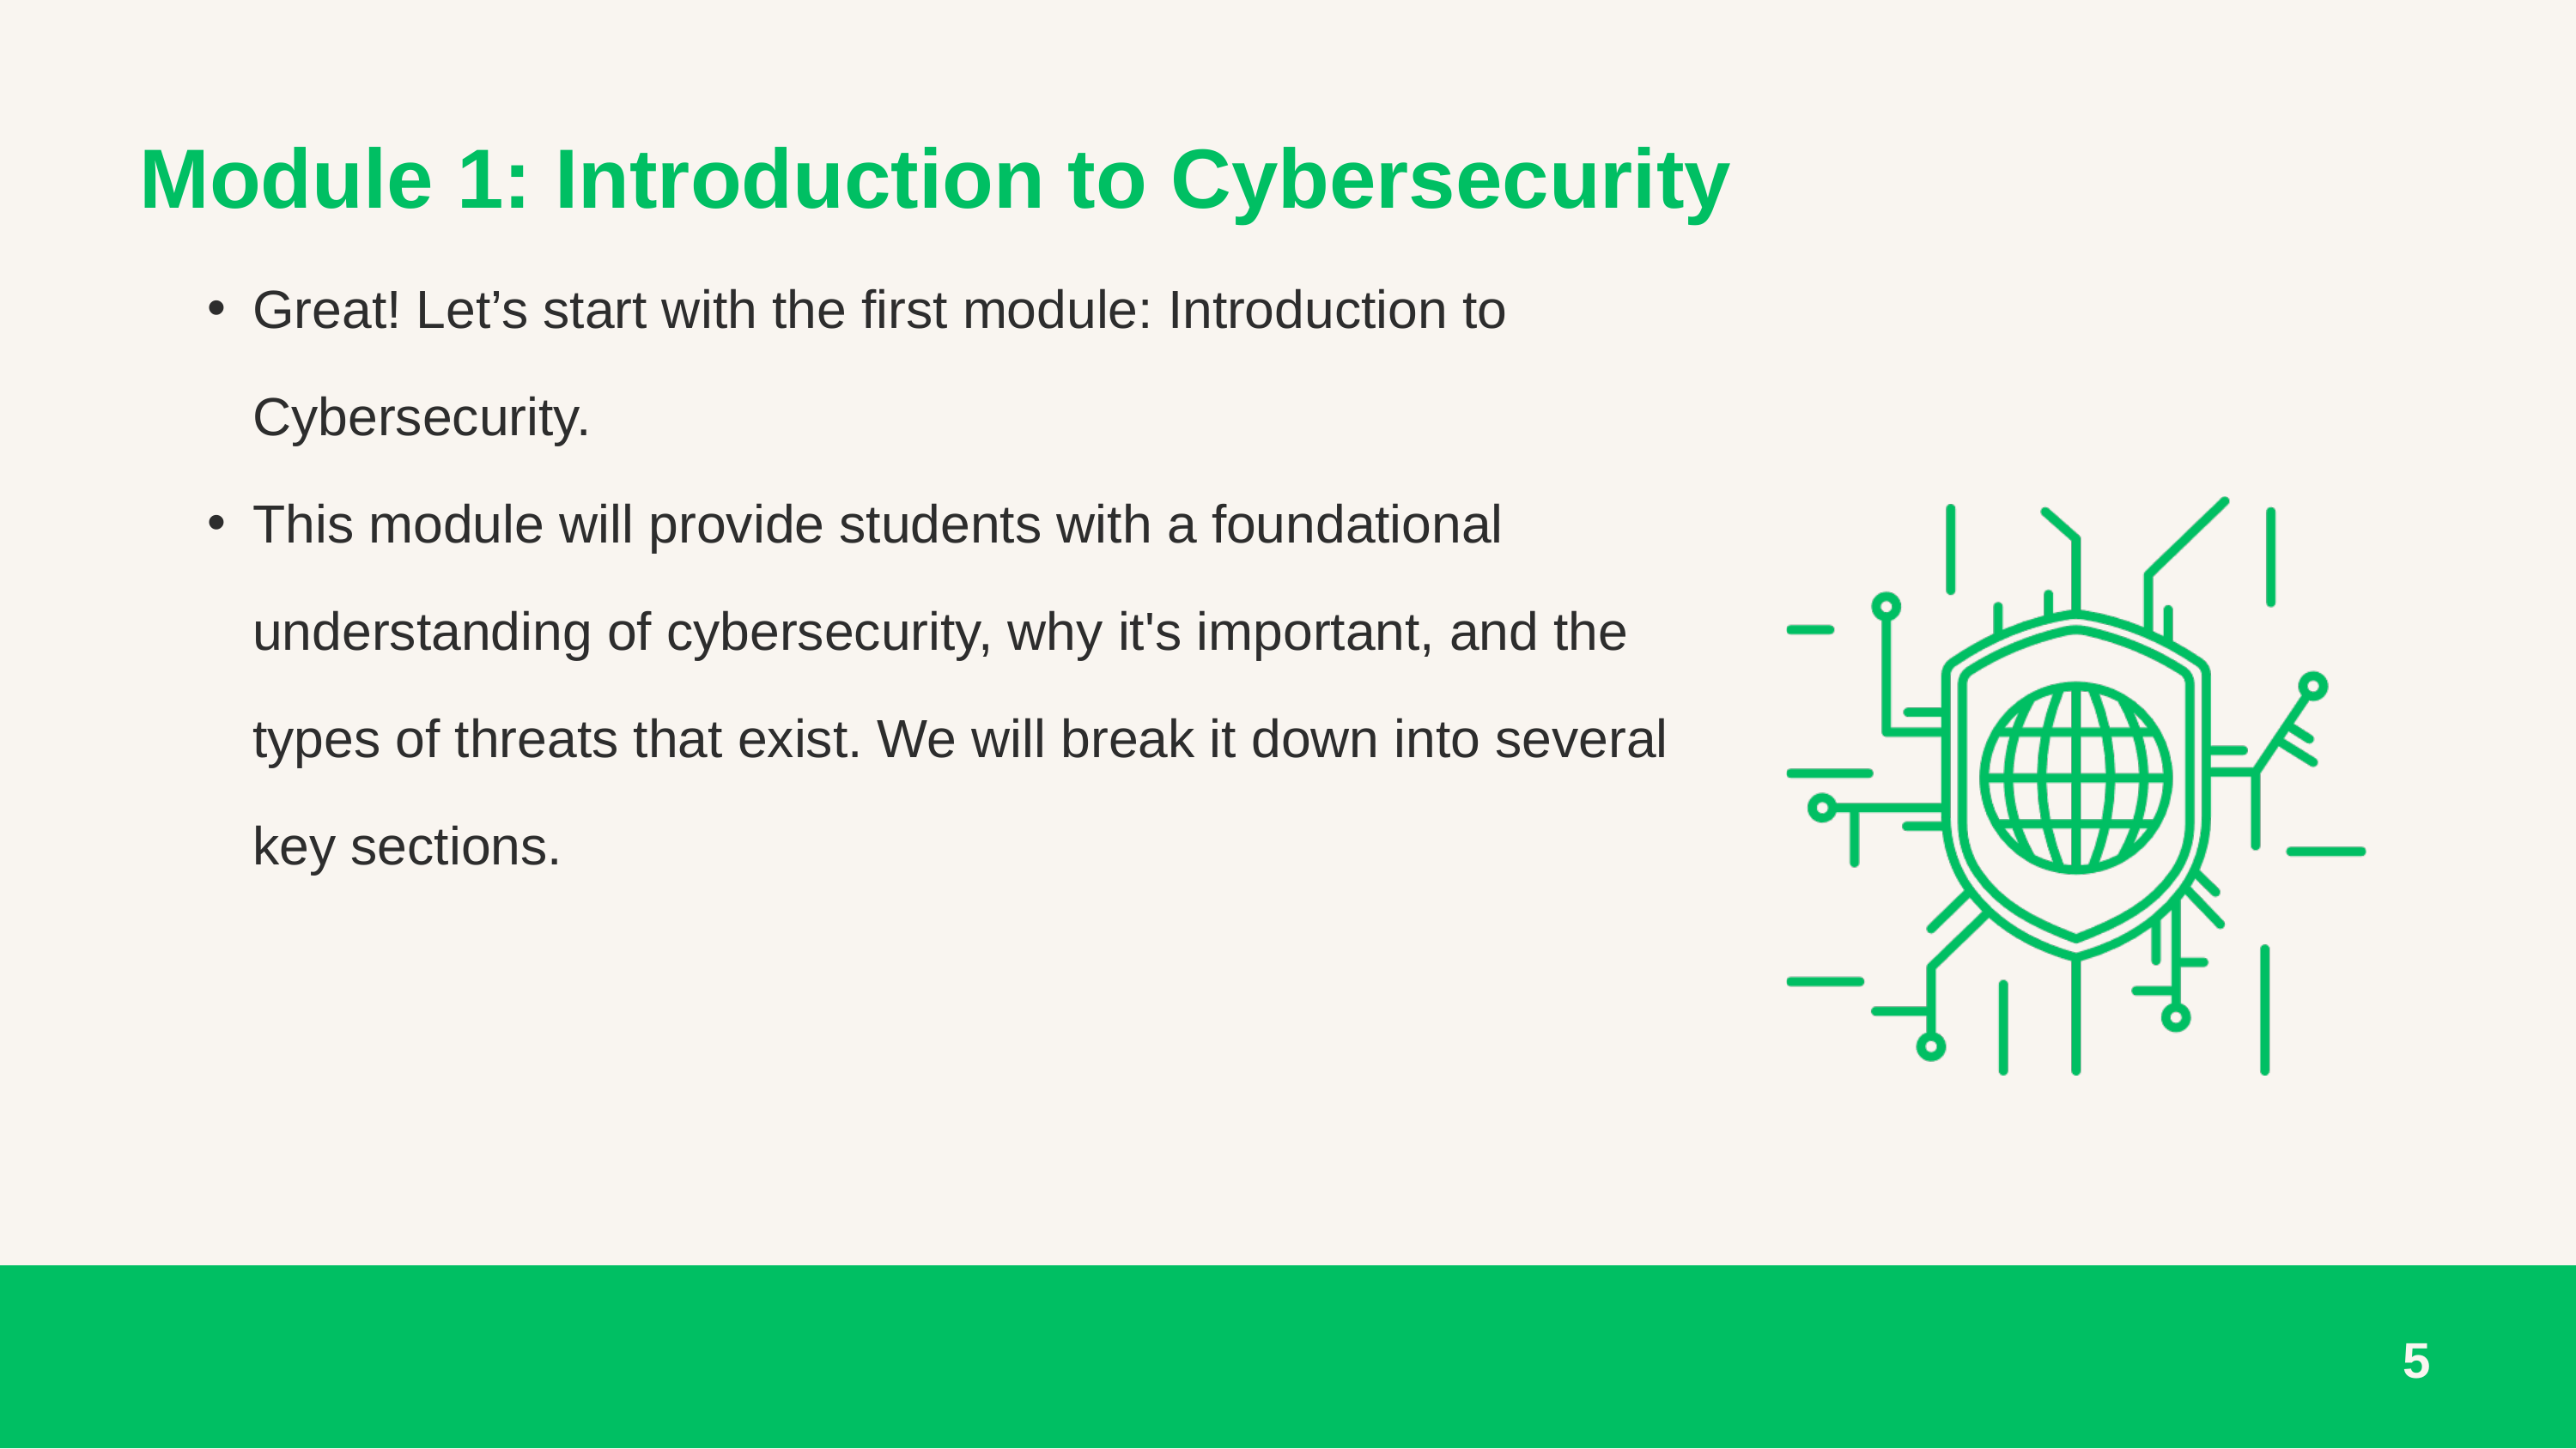

Module 1: Introduction to Cybersecurity
Great! Let’s start with the first module: Introduction to Cybersecurity.
This module will provide students with a foundational understanding of cybersecurity, why it's important, and the types of threats that exist. We will break it down into several key sections.

5